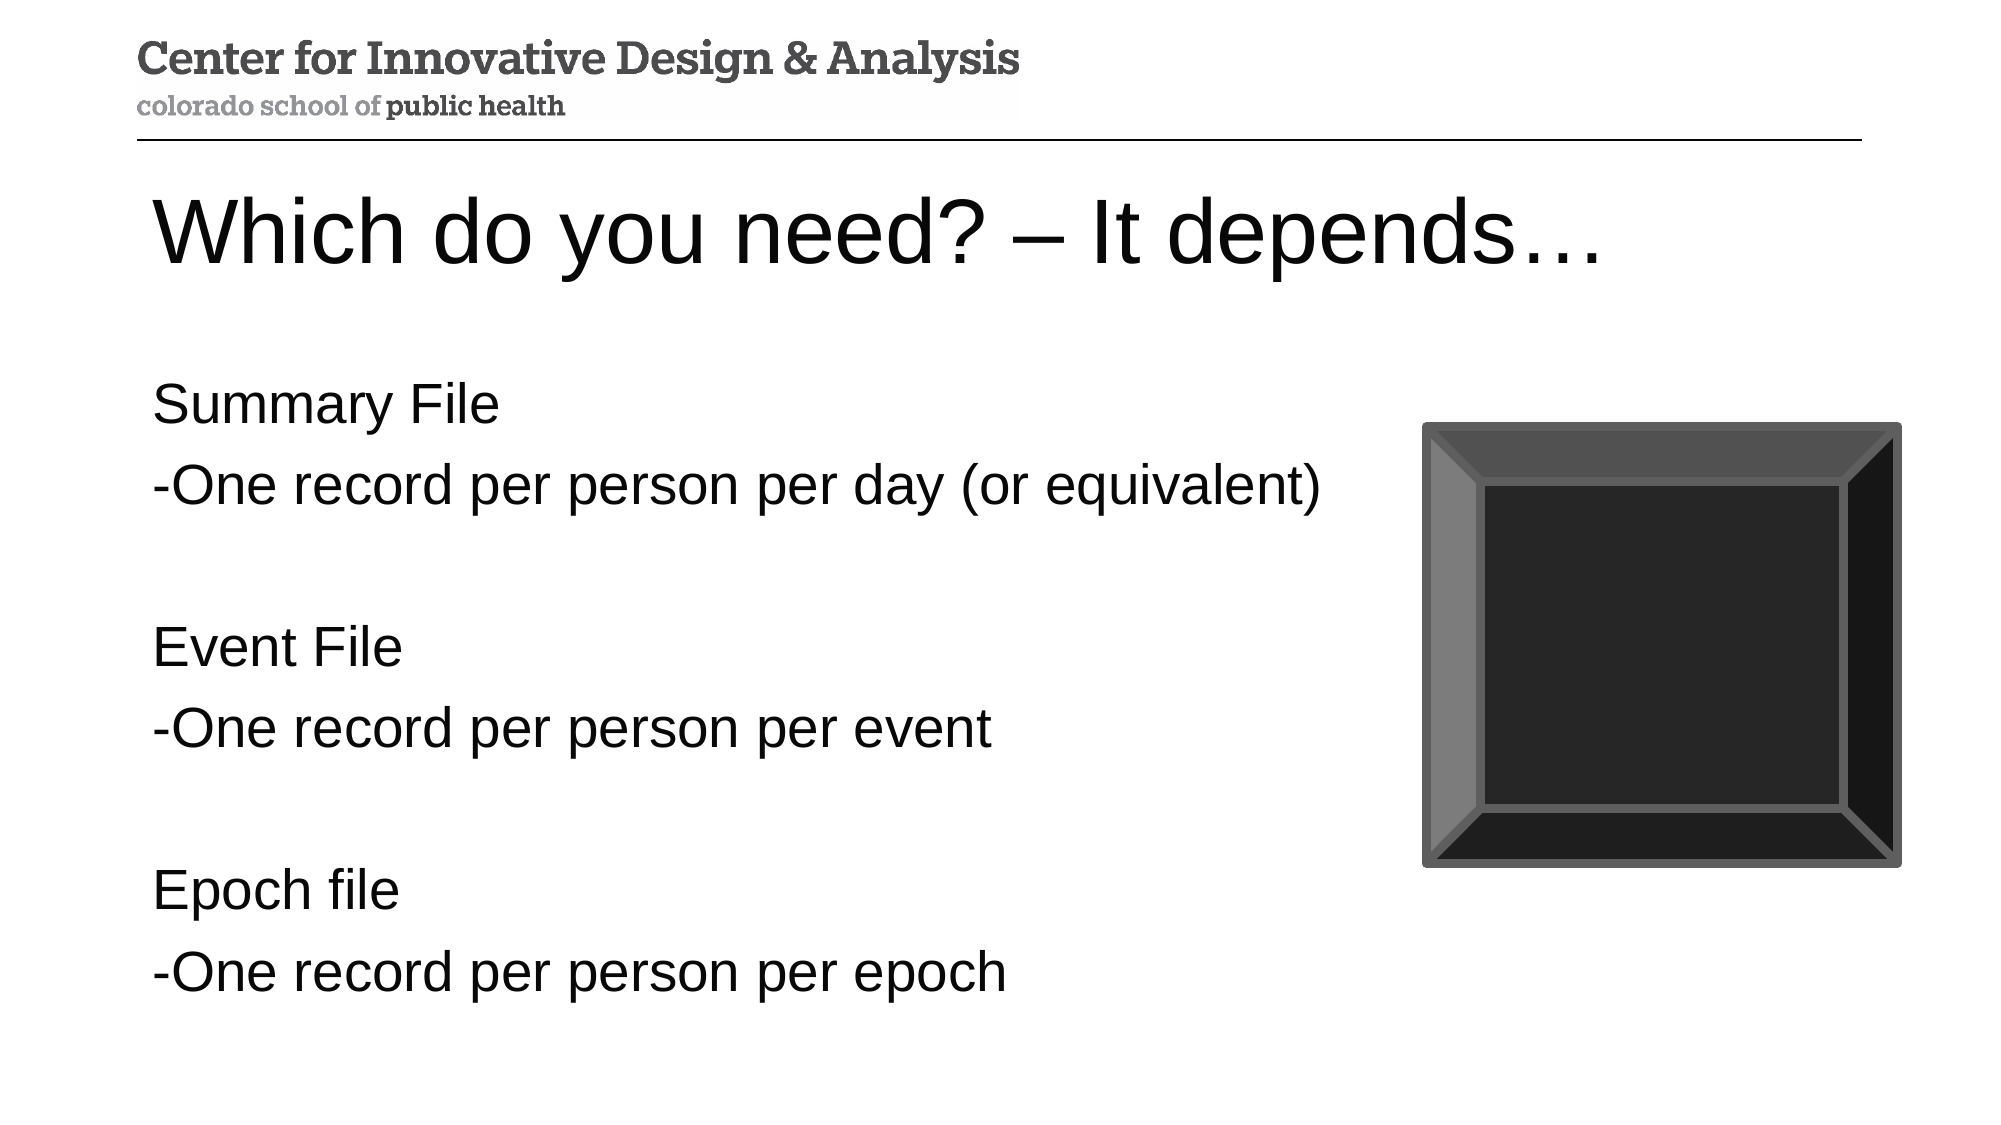

# Which do you need? – It depends…
Summary File
-One record per person per day (or equivalent)

Event File
-One record per person per event

Epoch file
-One record per person per epoch